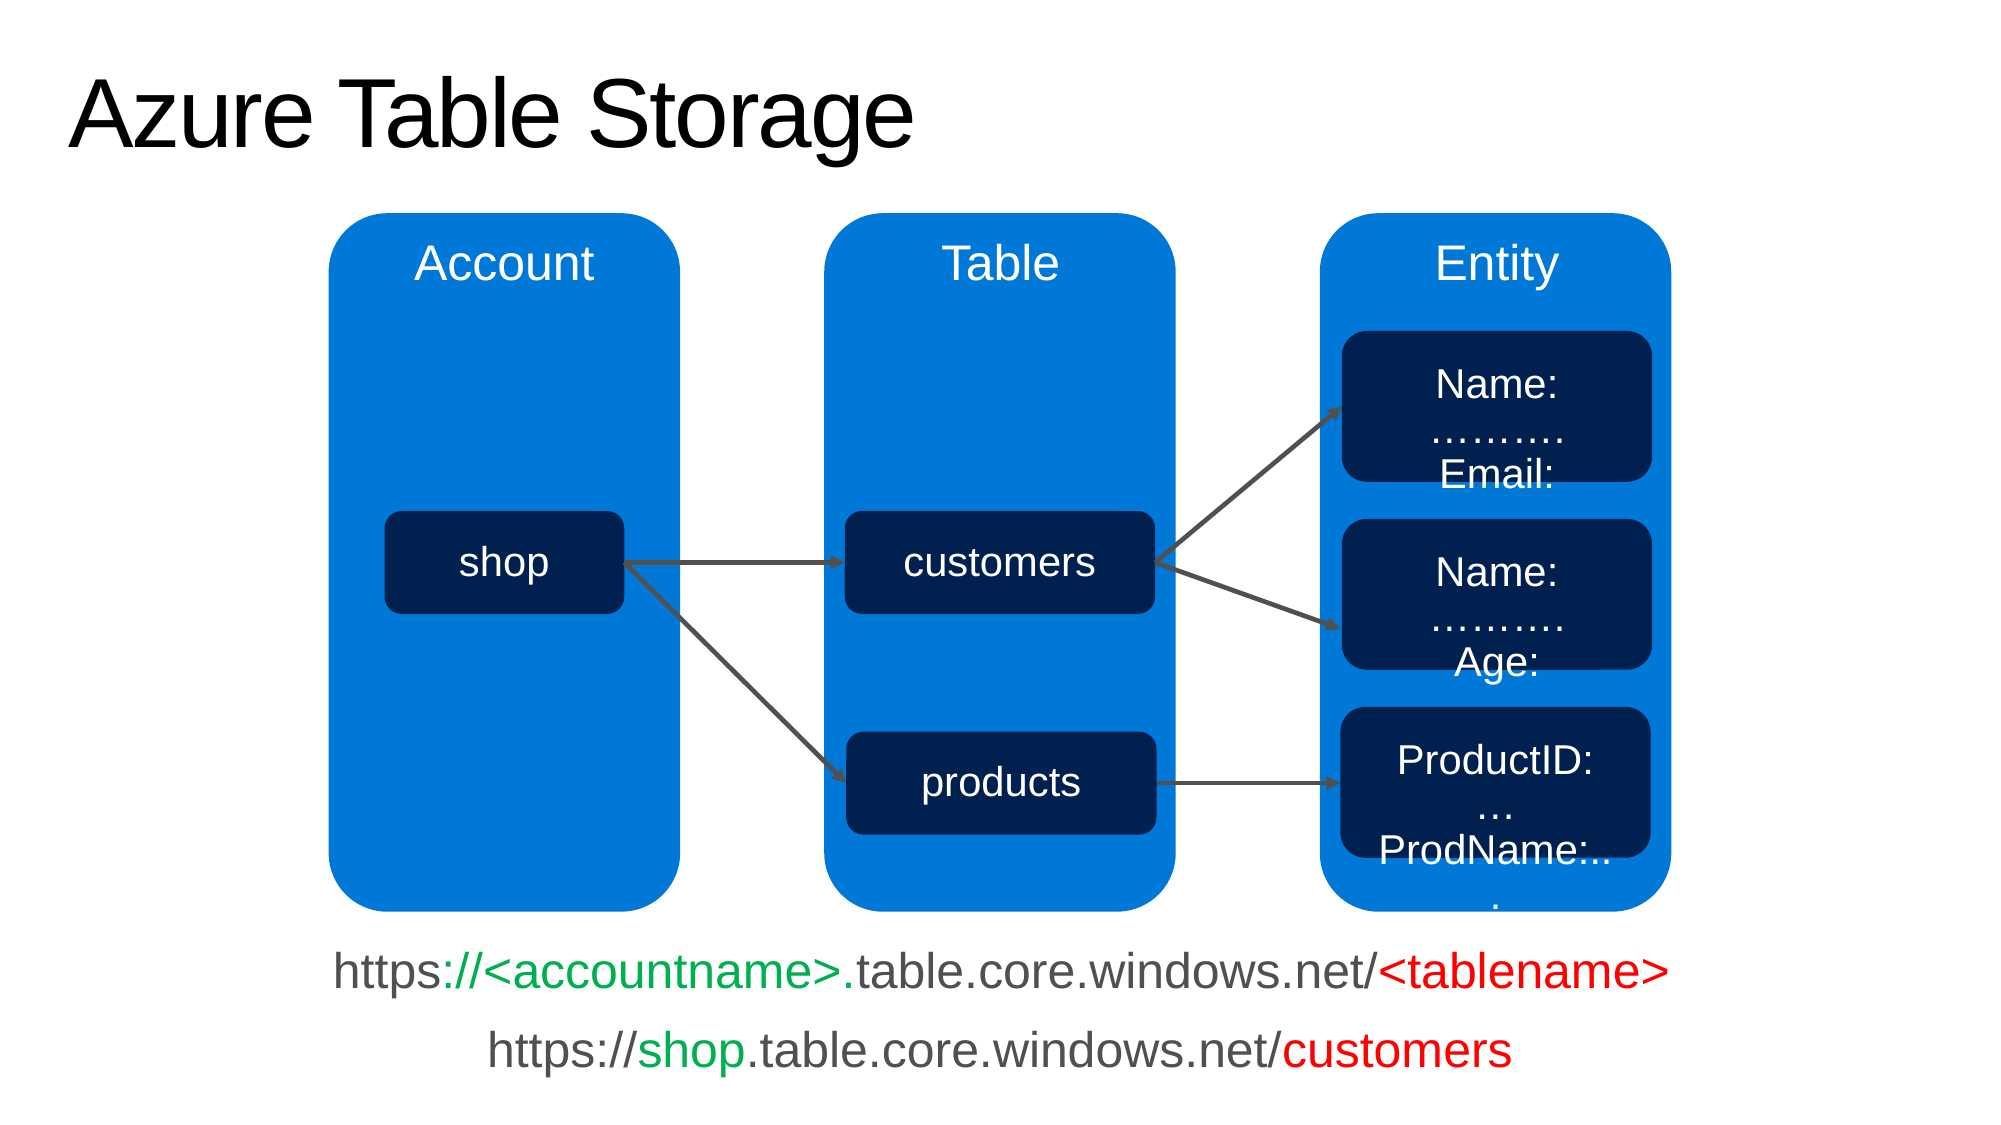

# Azure Table Storage
Account
Table
Entity

Name: ……….
Email: ………..
customers
shop
products
Name: ……….
Age: ………..
ProductID: …
ProdName:...
https://<accountname>.table.core.windows.net/<tablename>
https://shop.table.core.windows.net/customers